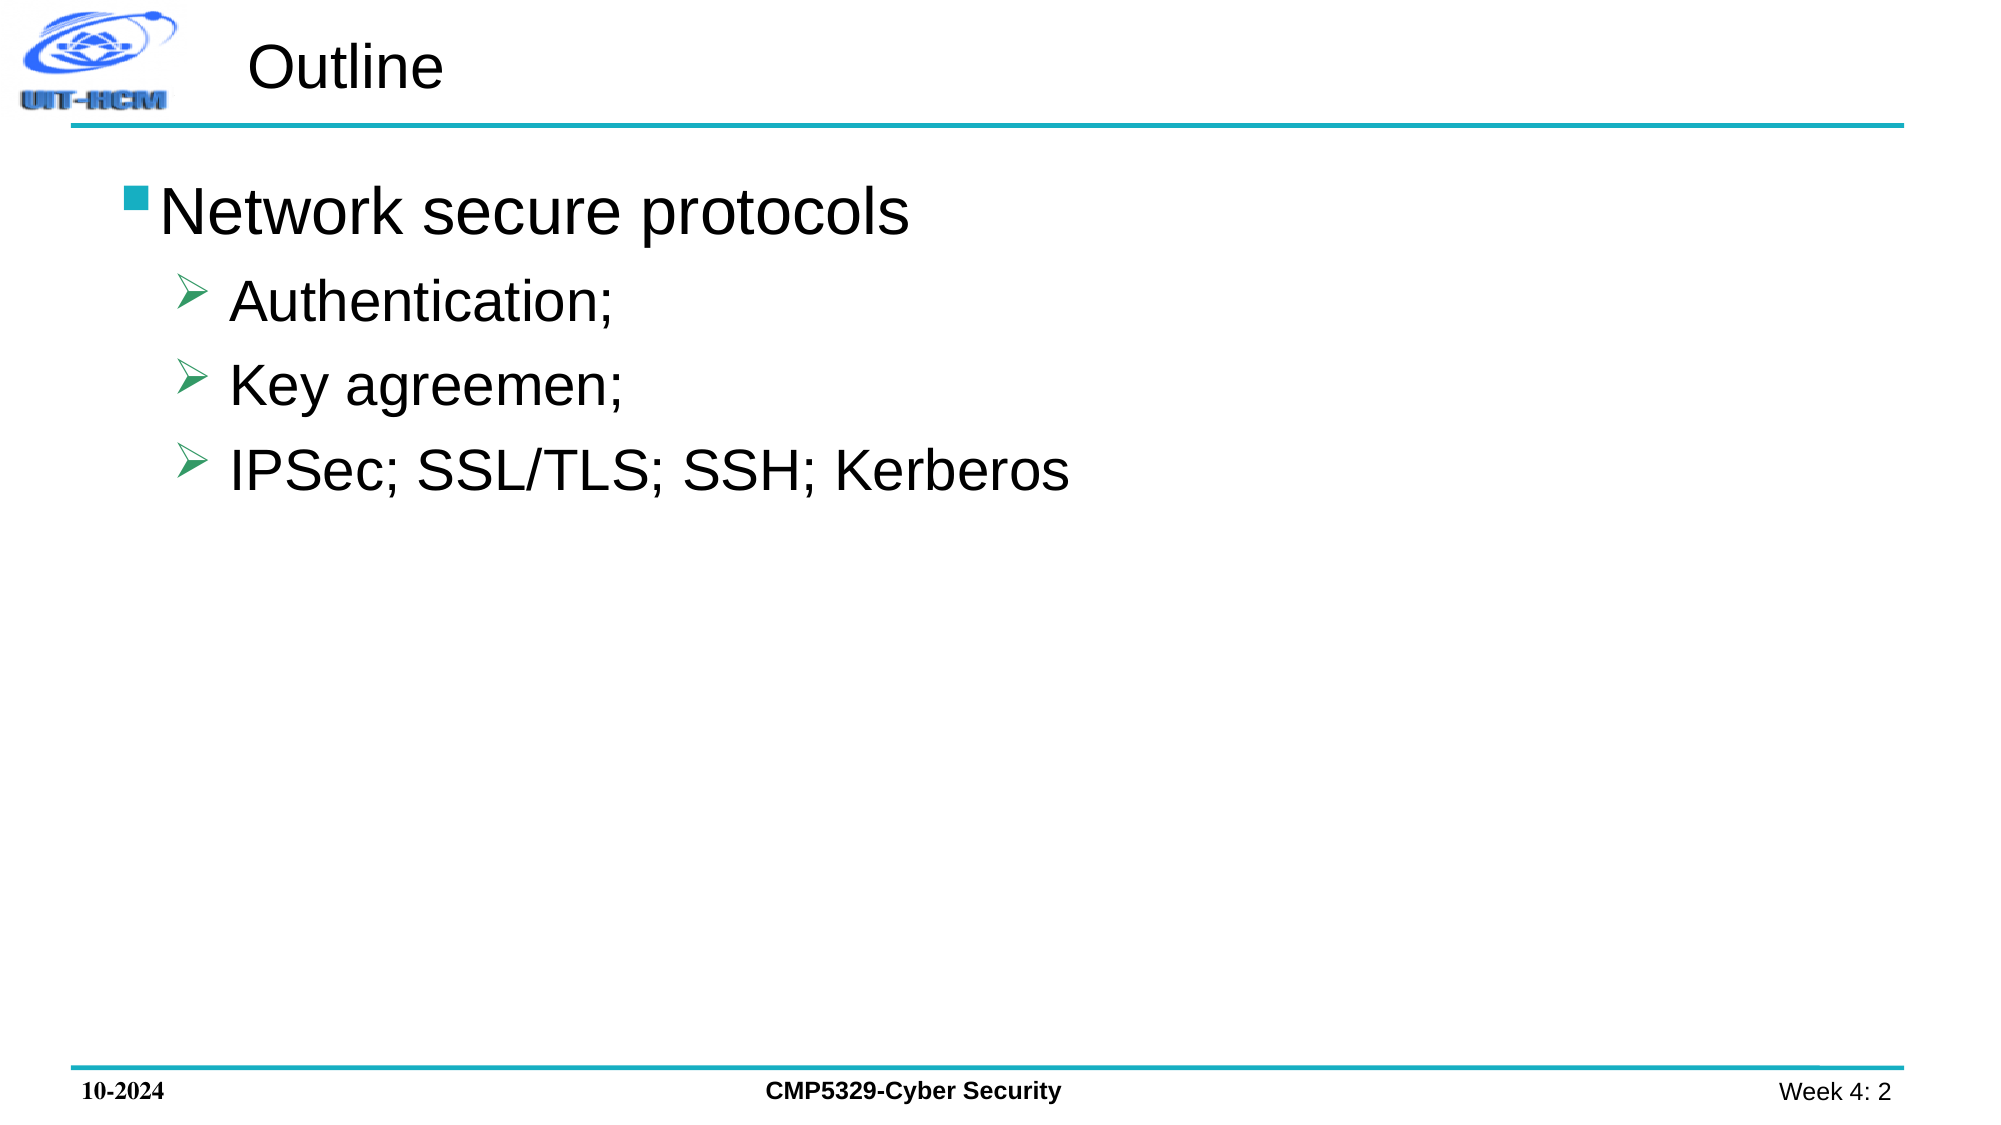

# Outline
Network secure protocols
 Authentication;
 Key agreemen;
 IPSec; SSL/TLS; SSH; Kerberos